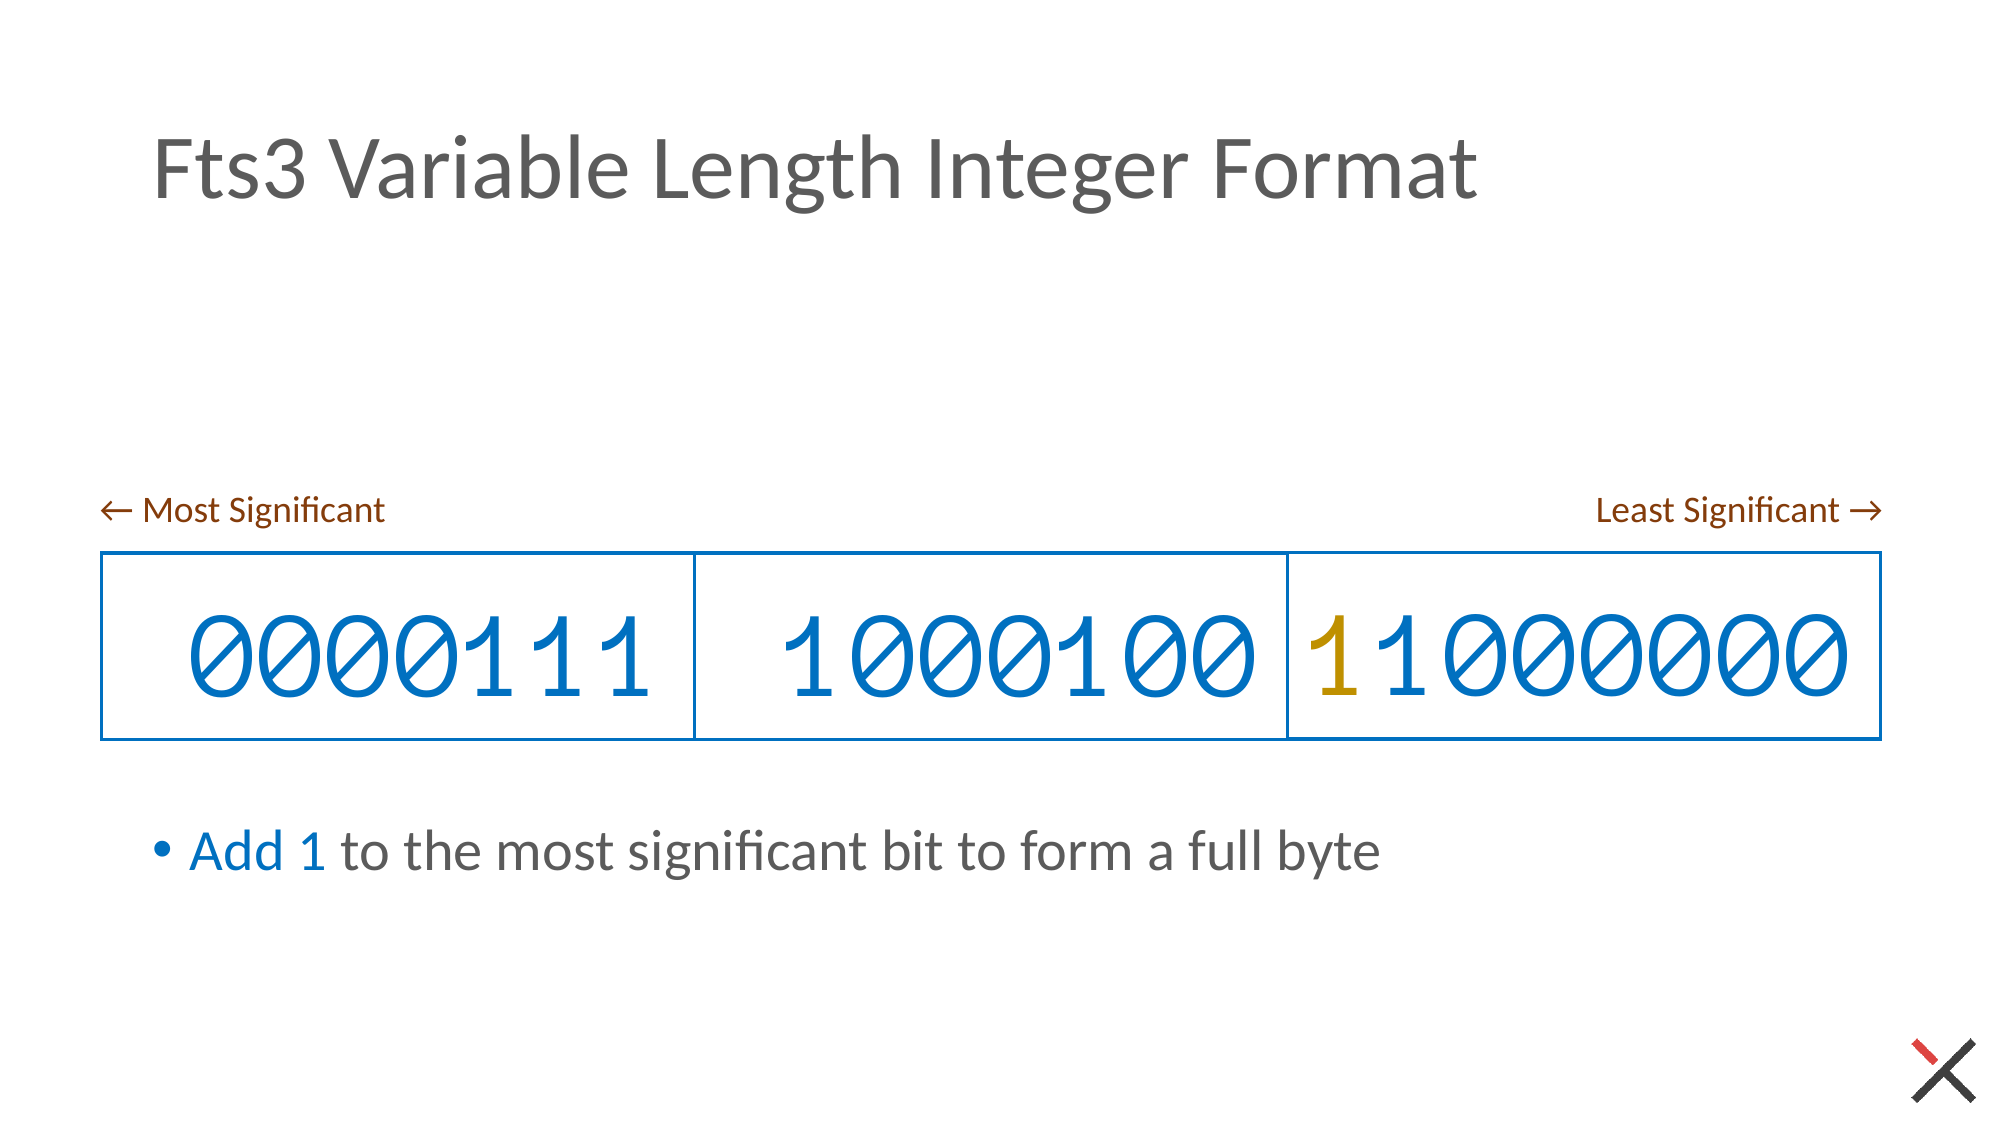

# Fts3 Variable Length Integer Format
← Most Significant
Least Significant →
11000000
00000111
01000100
Add 1 to the most significant bit to form a full byte